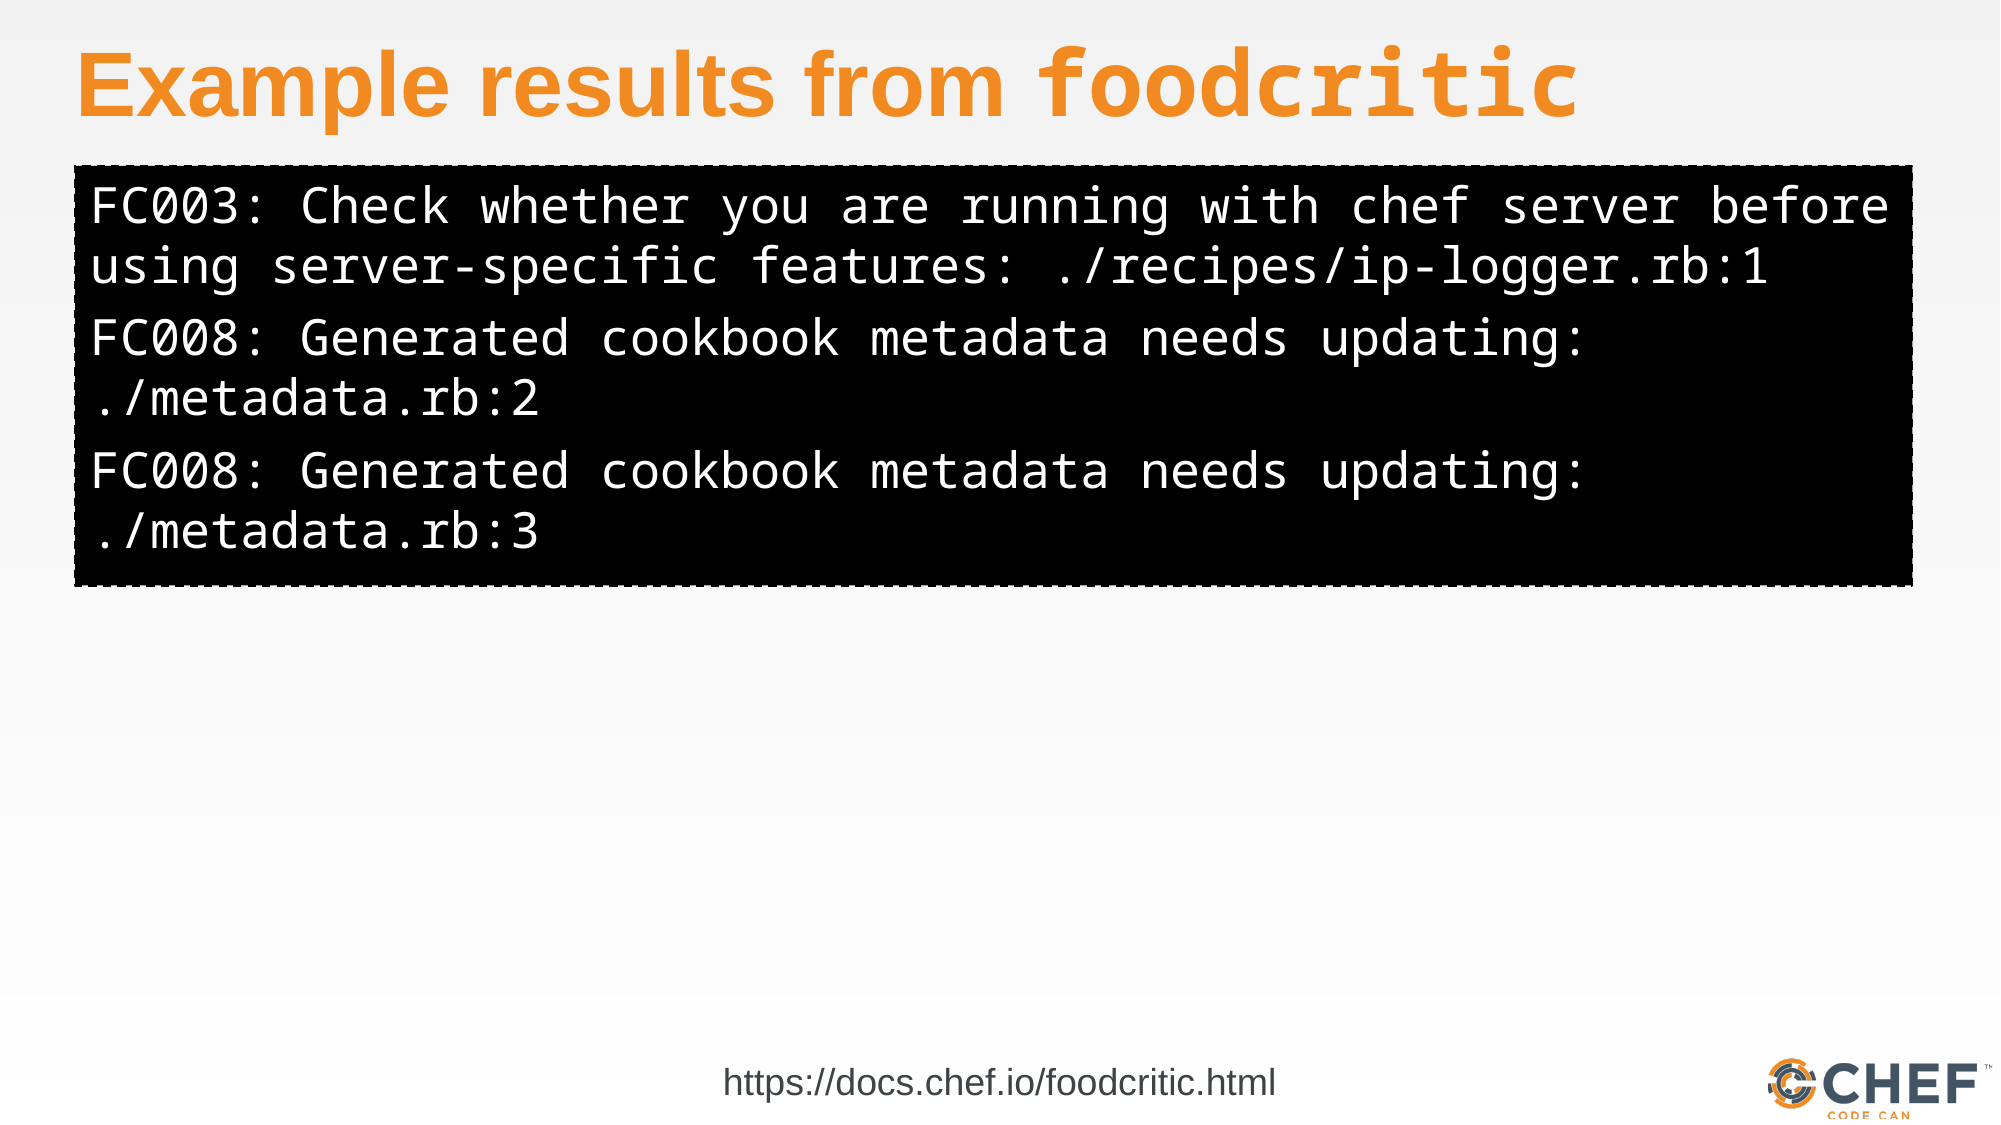

# Example results from foodcritic
FC003: Check whether you are running with chef server before using server-specific features: ./recipes/ip-logger.rb:1
FC008: Generated cookbook metadata needs updating: ./metadata.rb:2
FC008: Generated cookbook metadata needs updating: ./metadata.rb:3

https://docs.chef.io/foodcritic.html